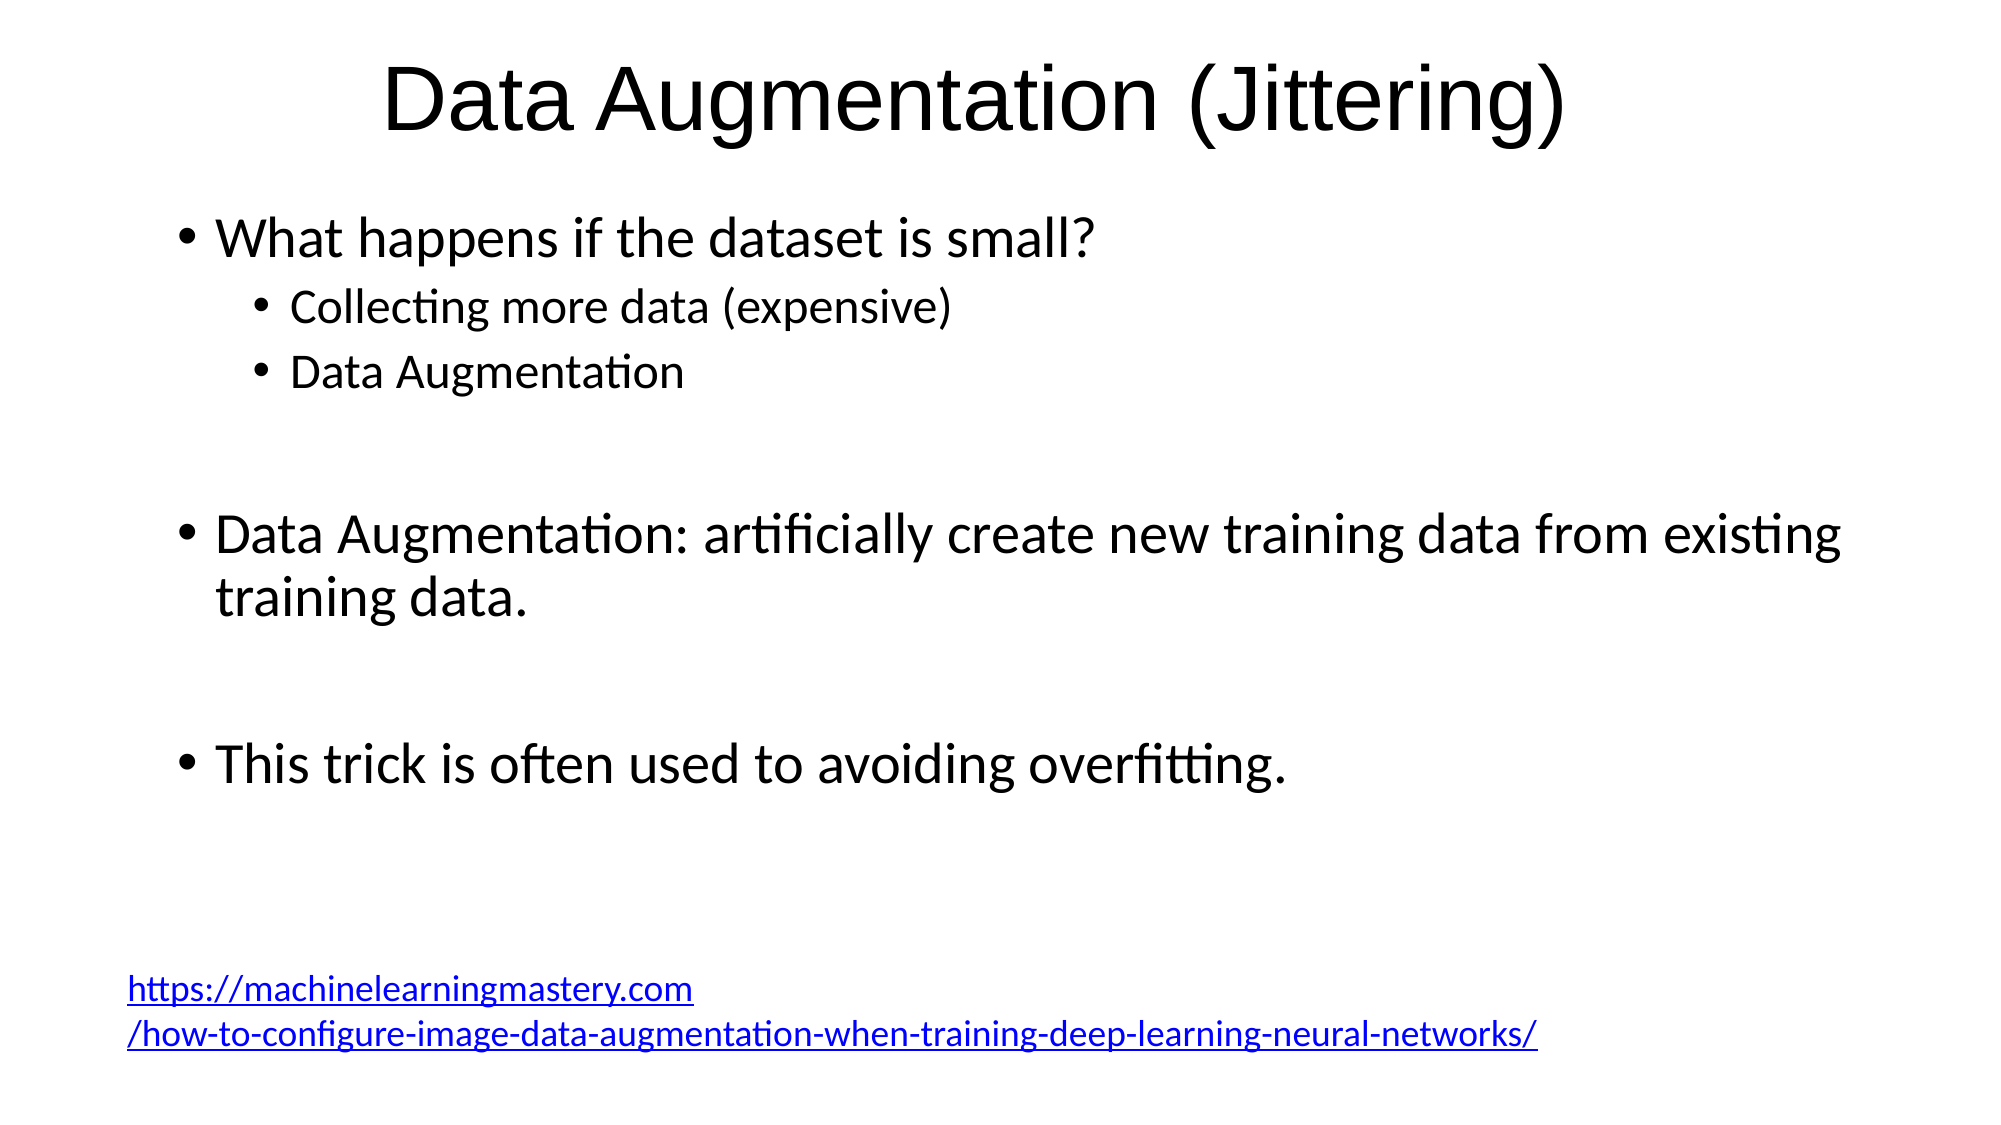

# Data Augmentation (Jittering)
What happens if the dataset is small?
Collecting more data (expensive)
Data Augmentation

Data Augmentation: artificially create new training data from existing training data.

This trick is often used to avoiding overfitting.
https://machinelearningmastery.com/how-to-configure-image-data-augmentation-when-training-deep-learning-neural-networks/